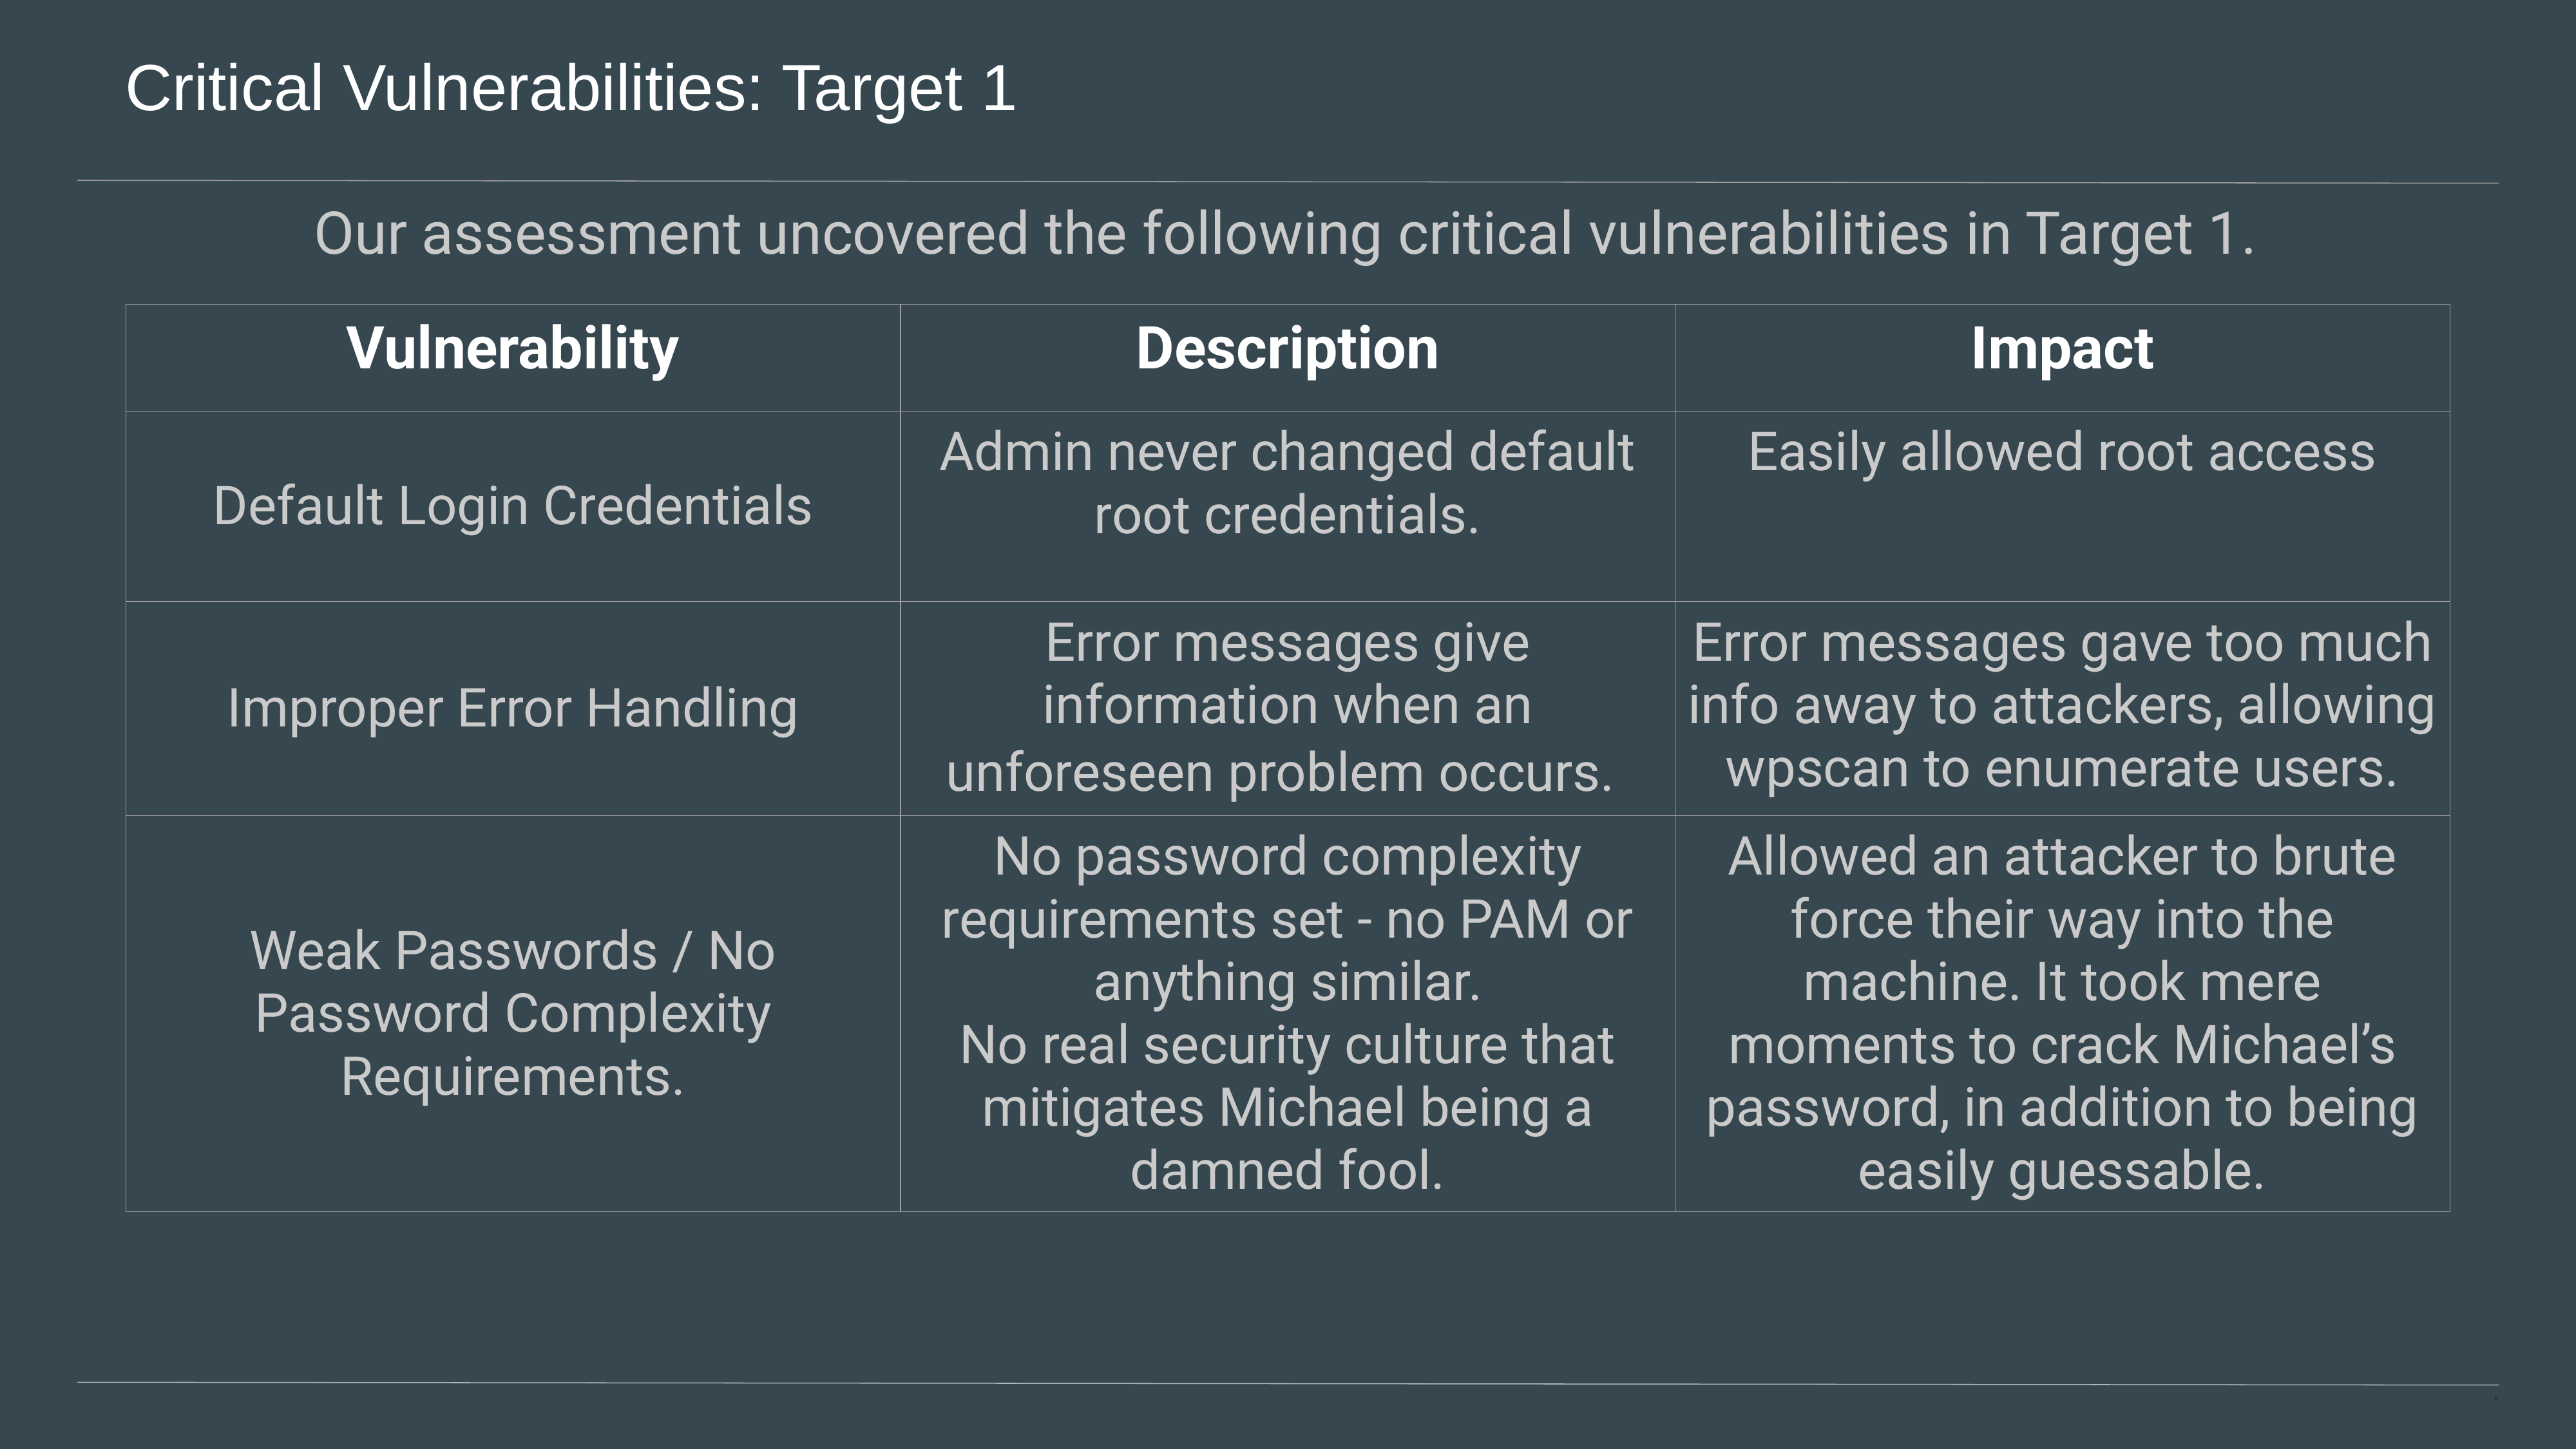

# Critical Vulnerabilities: Target 1
Our assessment uncovered the following critical vulnerabilities in Target 1.

| Vulnerability | Description | Impact |
| --- | --- | --- |
| Default Login Credentials | Admin never changed default root credentials. | Easily allowed root access |
| Improper Error Handling | Error messages give information when an unforeseen problem occurs. | Error messages gave too much info away to attackers, allowing wpscan to enumerate users. |
| Weak Passwords / No Password Complexity Requirements. | No password complexity requirements set - no PAM or anything similar. No real security culture that mitigates Michael being a damned fool. | Allowed an attacker to brute force their way into the machine. It took mere moments to crack Michael’s password, in addition to being easily guessable. |
21